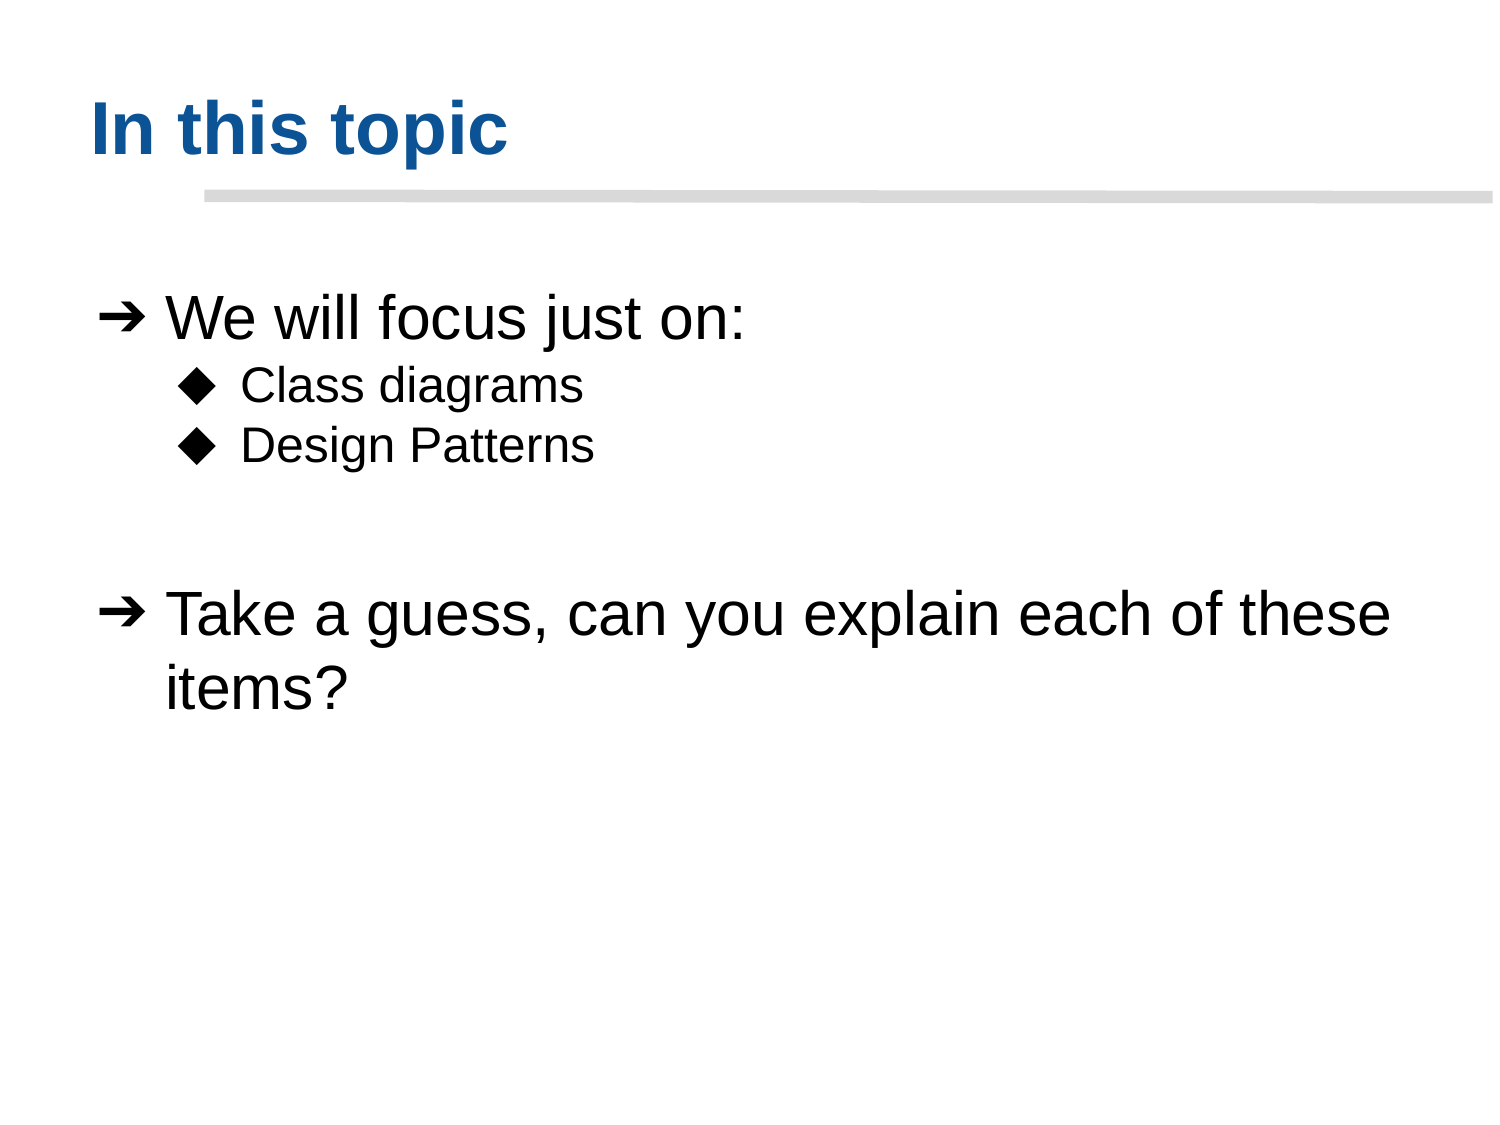

# In this topic
We will focus just on:
Class diagrams
Design Patterns

Take a guess, can you explain each of these items?